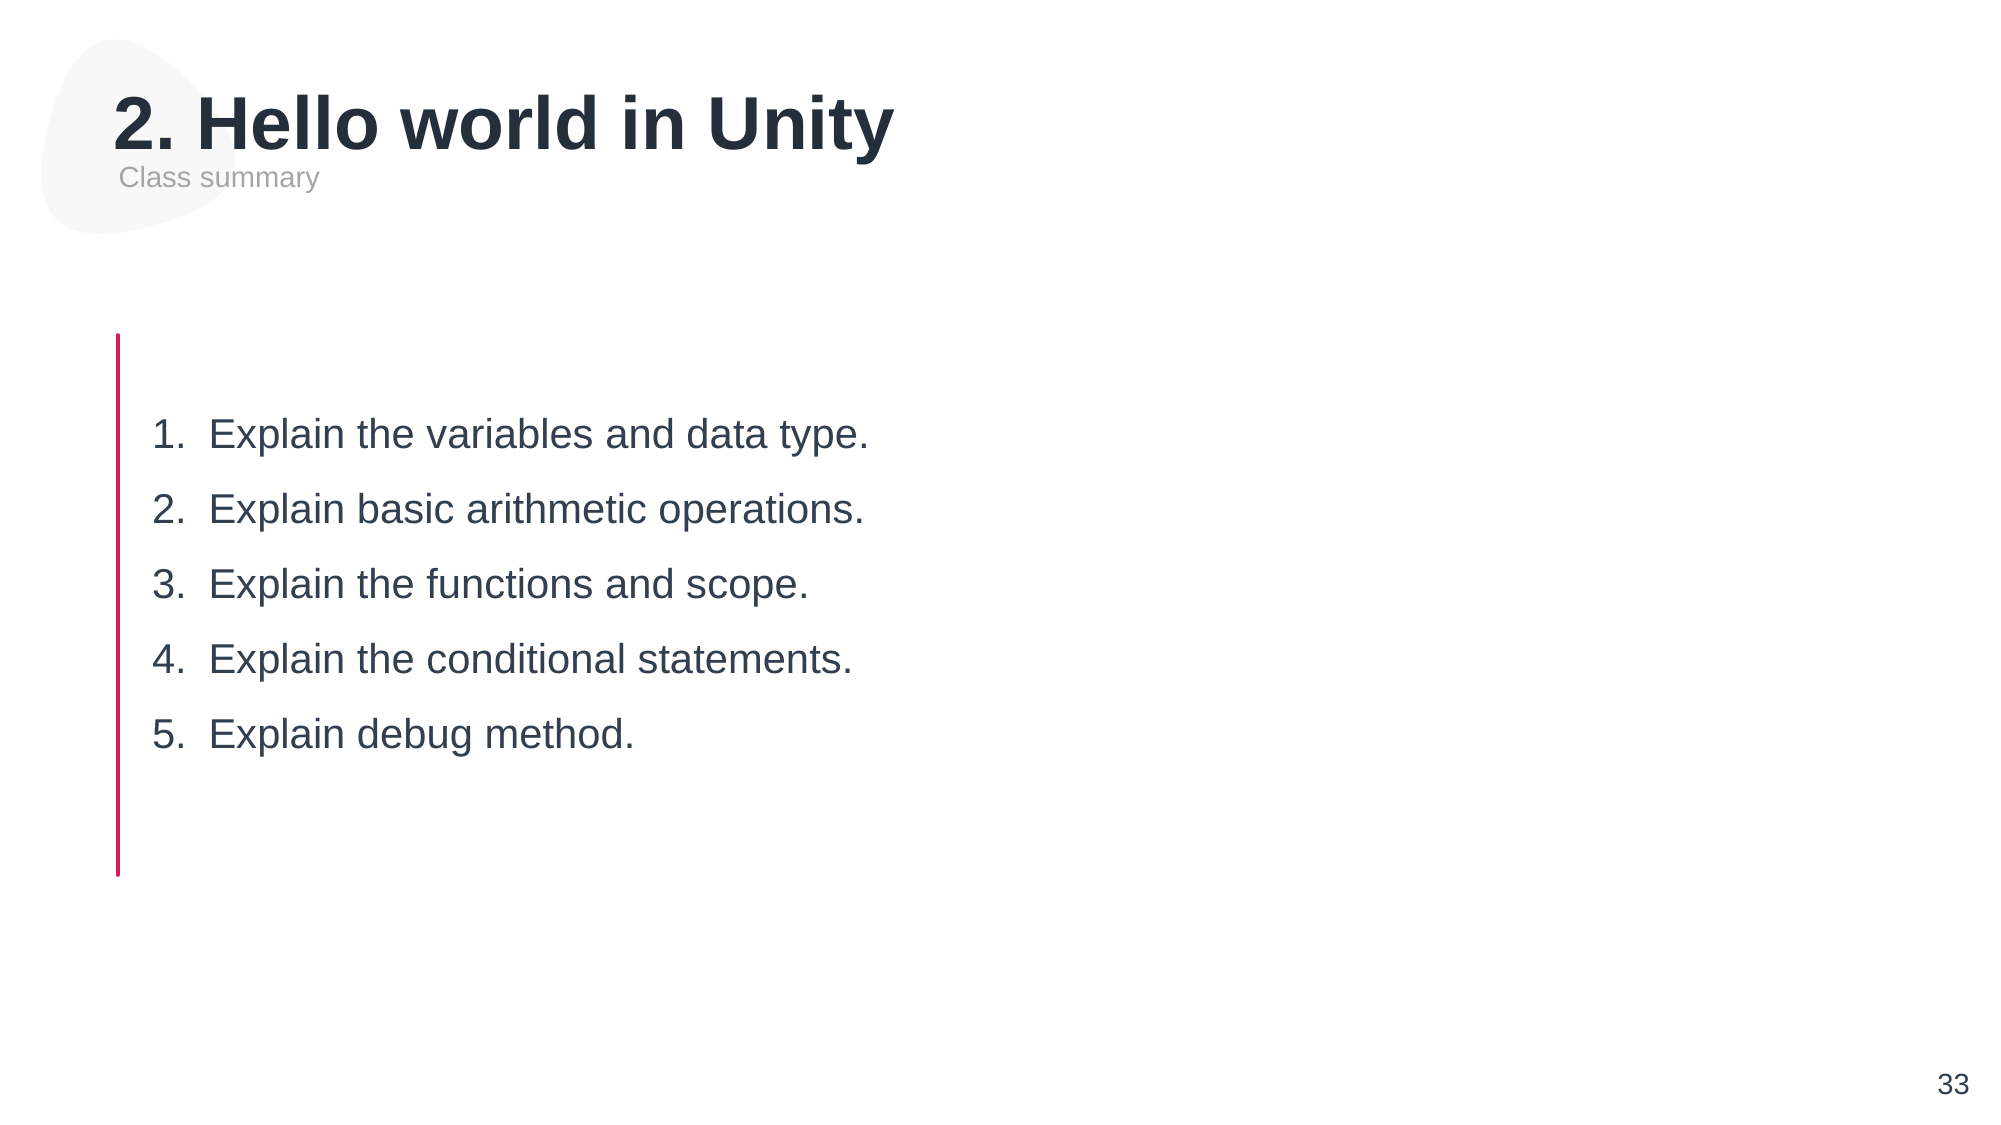

2. Hello world in Unity
Class summary
Explain the variables and data type.
Explain basic arithmetic operations.
Explain the functions and scope.
Explain the conditional statements.
Explain debug method.
33